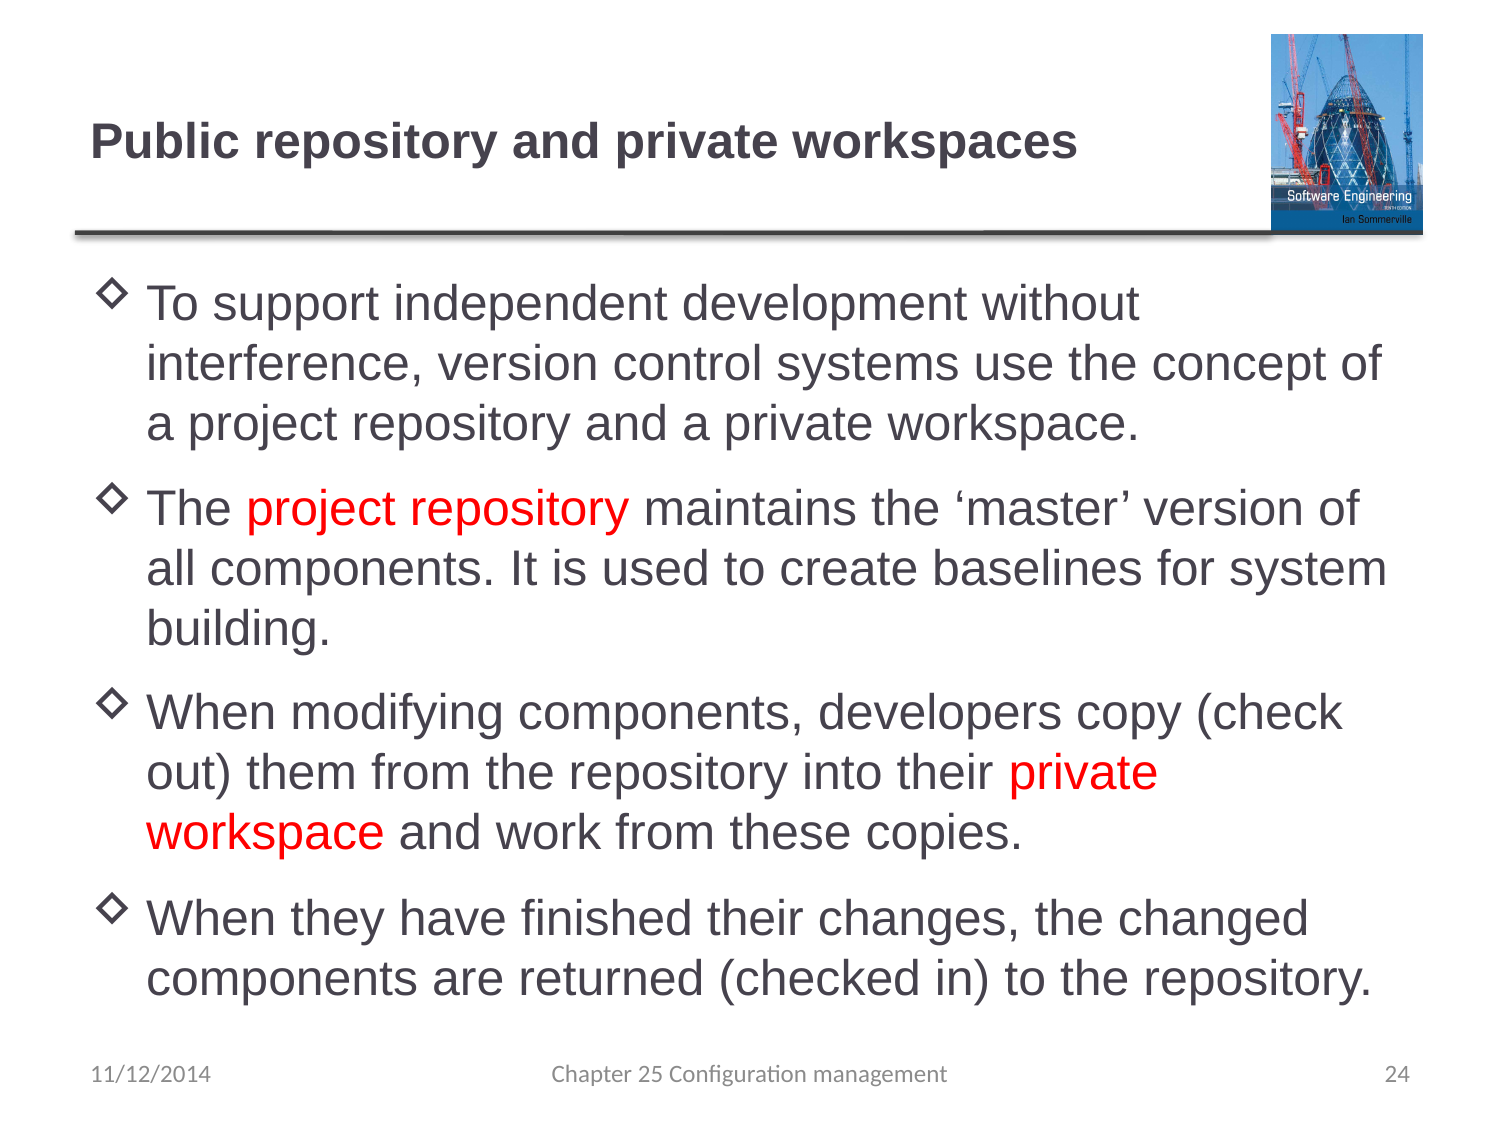

# Public repository and private workspaces
To support independent development without interference, version control systems use the concept of a project repository and a private workspace.
The project repository maintains the ‘master’ version of all components. It is used to create baselines for system building.
When modifying components, developers copy (check out) them from the repository into their private workspace and work from these copies.
When they have finished their changes, the changed components are returned (checked in) to the repository.
11/12/2014
Chapter 25 Configuration management
24